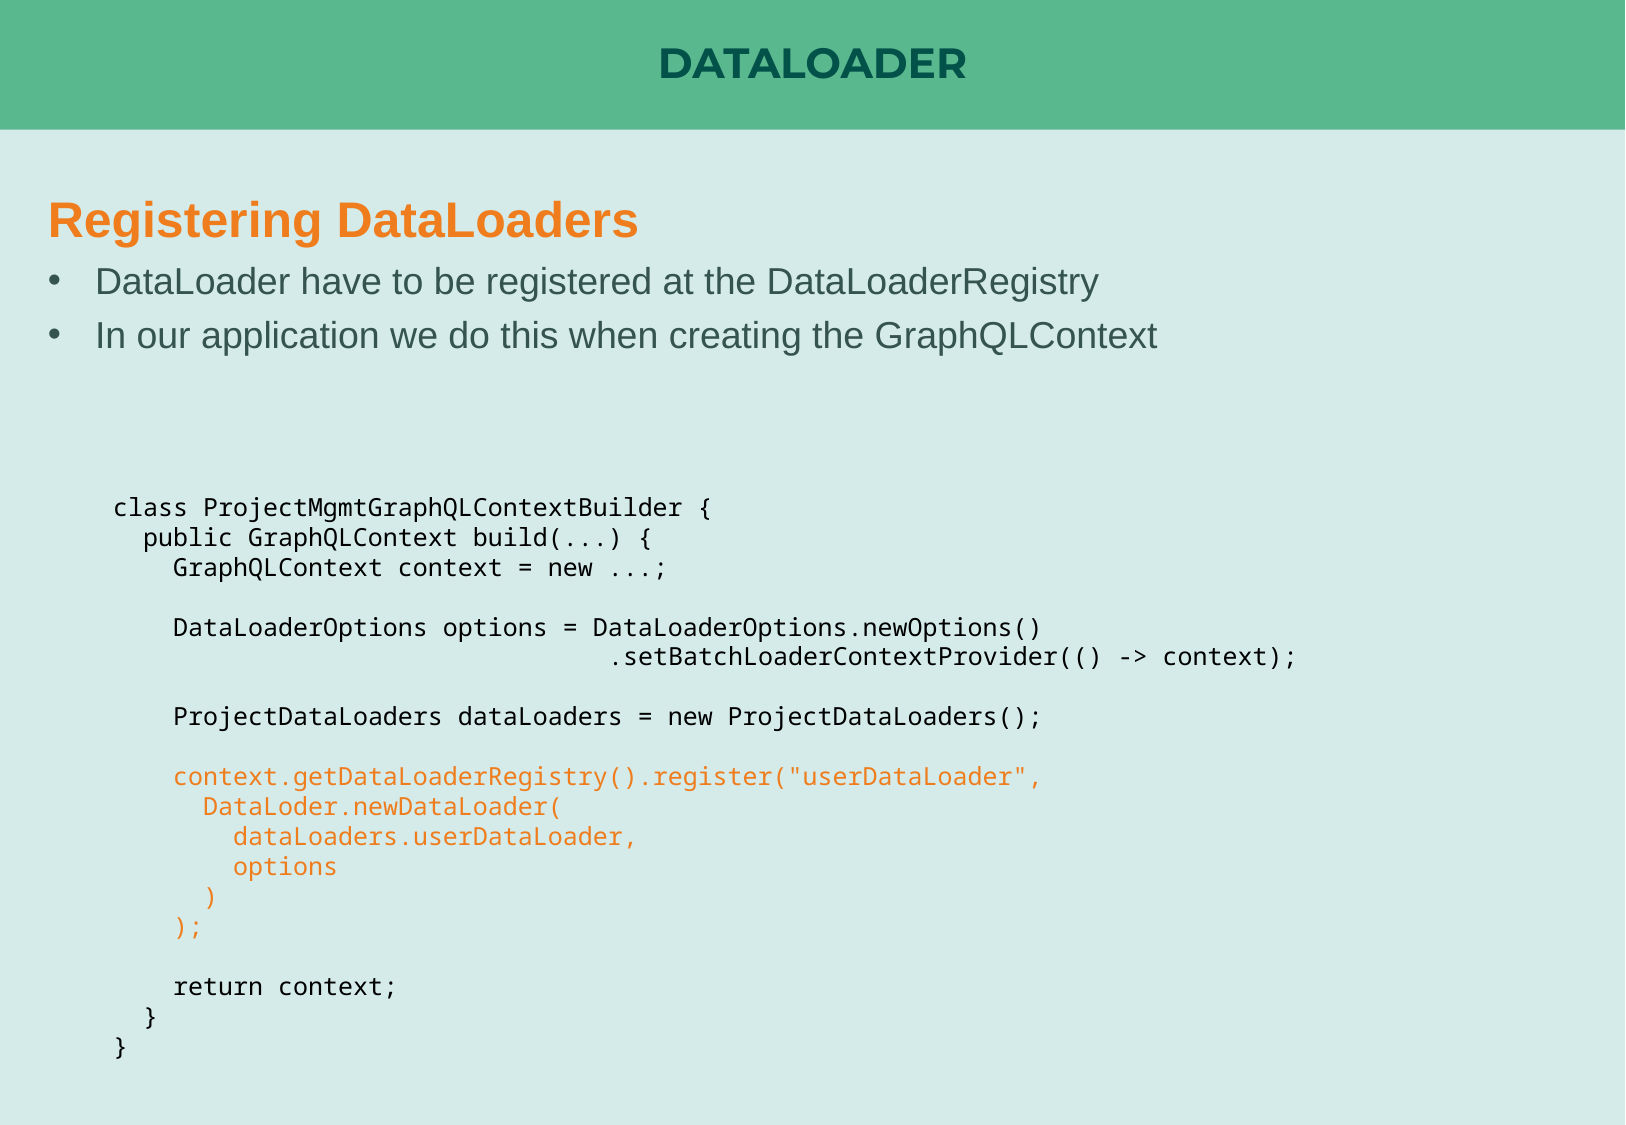

# DataLoader
Registering DataLoaders
DataLoader have to be registered at the DataLoaderRegistry
In our application we do this when creating the GraphQLContext

class ProjectMgmtGraphQLContextBuilder {
  public GraphQLContext build(...) {
    GraphQLContext context = new ...;

    DataLoaderOptions options = DataLoaderOptions.newOptions()
                                 .setBatchLoaderContextProvider(() -> context);

    ProjectDataLoaders dataLoaders = new ProjectDataLoaders();

    context.getDataLoaderRegistry().register("userDataLoader",
      DataLoder.newDataLoader(
        dataLoaders.userDataLoader,
        options
      )
    );

    return context;
  }
}